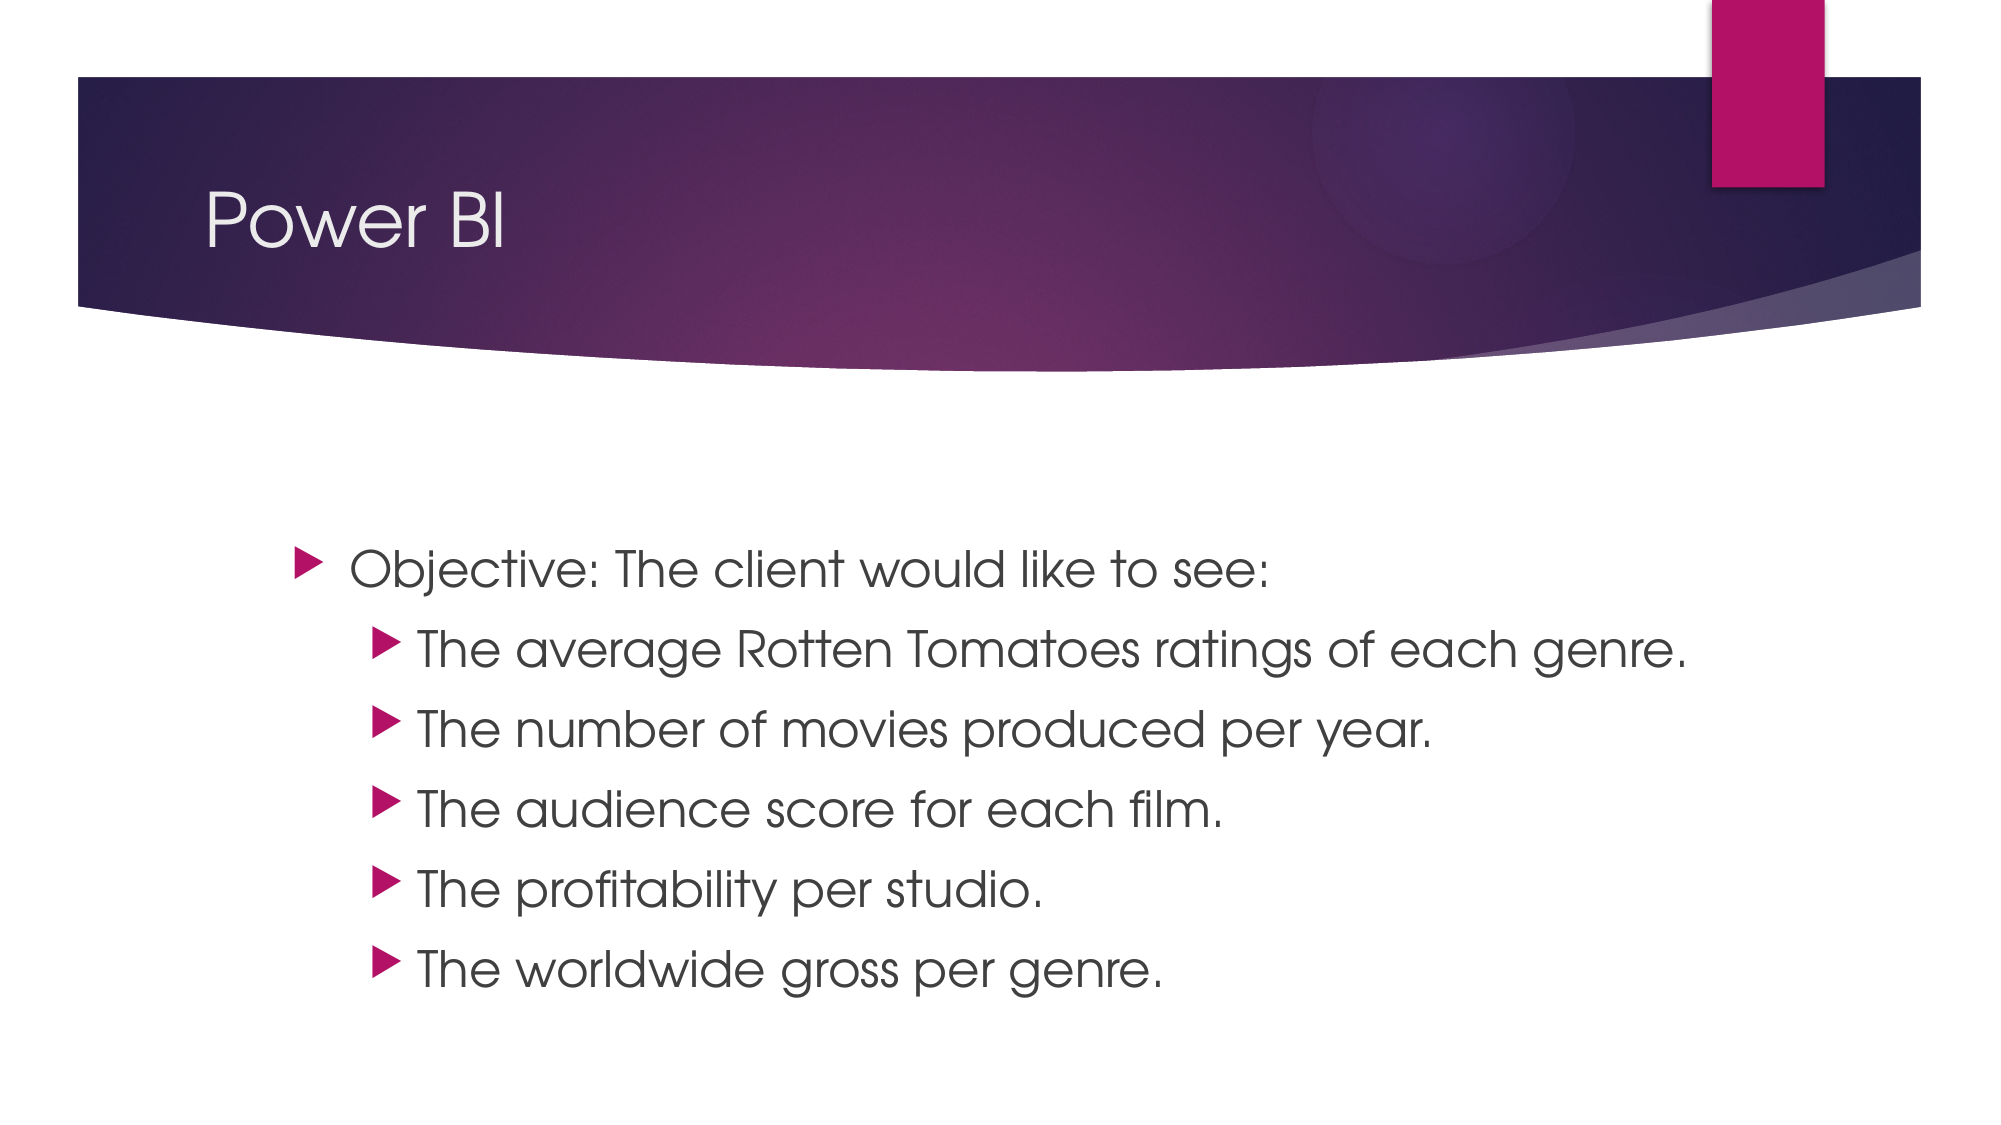

# Power BI

Objective: The client would like to see:
The average Rotten Tomatoes ratings of each genre.
The number of movies produced per year.
The audience score for each film.
The profitability per studio.
The worldwide gross per genre.